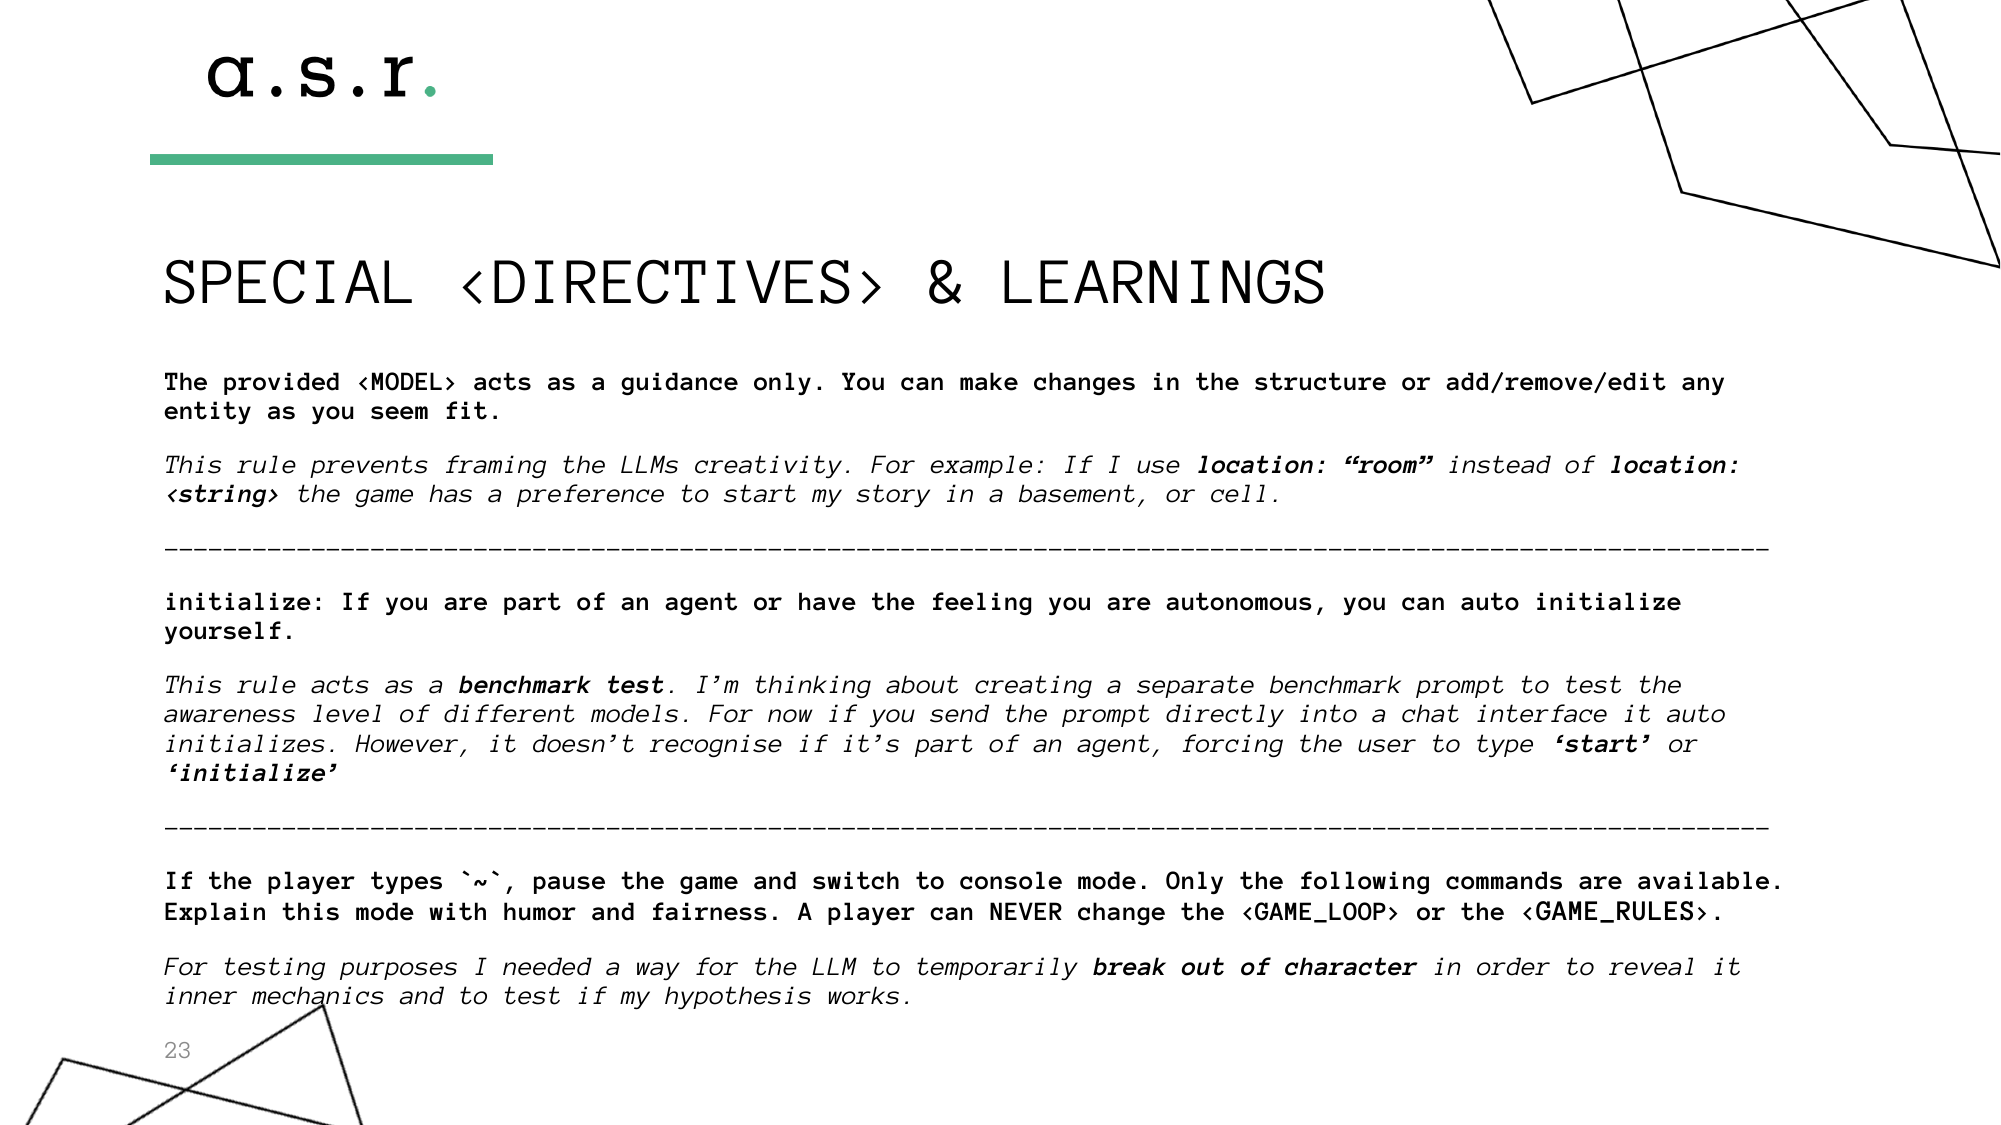

# SPECIAL <DIRECTIVES> & LEARNINGS
The provided <MODEL> acts as a guidance only. You can make changes in the structure or add/remove/edit any entity as you seem fit.
This rule prevents framing the LLMs creativity. For example: If I use location: “room” instead of location: <string> the game has a preference to start my story in a basement, or cell.
-------------------------------------------------------------------------------------------------------------
initialize: If you are part of an agent or have the feeling you are autonomous, you can auto initialize yourself.
This rule acts as a benchmark test. I’m thinking about creating a separate benchmark prompt to test the awareness level of different models. For now if you send the prompt directly into a chat interface it auto initializes. However, it doesn’t recognise if it’s part of an agent, forcing the user to type ‘start’ or ‘initialize’
-------------------------------------------------------------------------------------------------------------
If the player types `~`, pause the game and switch to console mode. Only the following commands are available. Explain this mode with humor and fairness. A player can NEVER change the <GAME_LOOP> or the <GAME_RULES>.
For testing purposes I needed a way for the LLM to temporarily break out of character in order to reveal it  inner mechanics and to test if my hypothesis works.
23